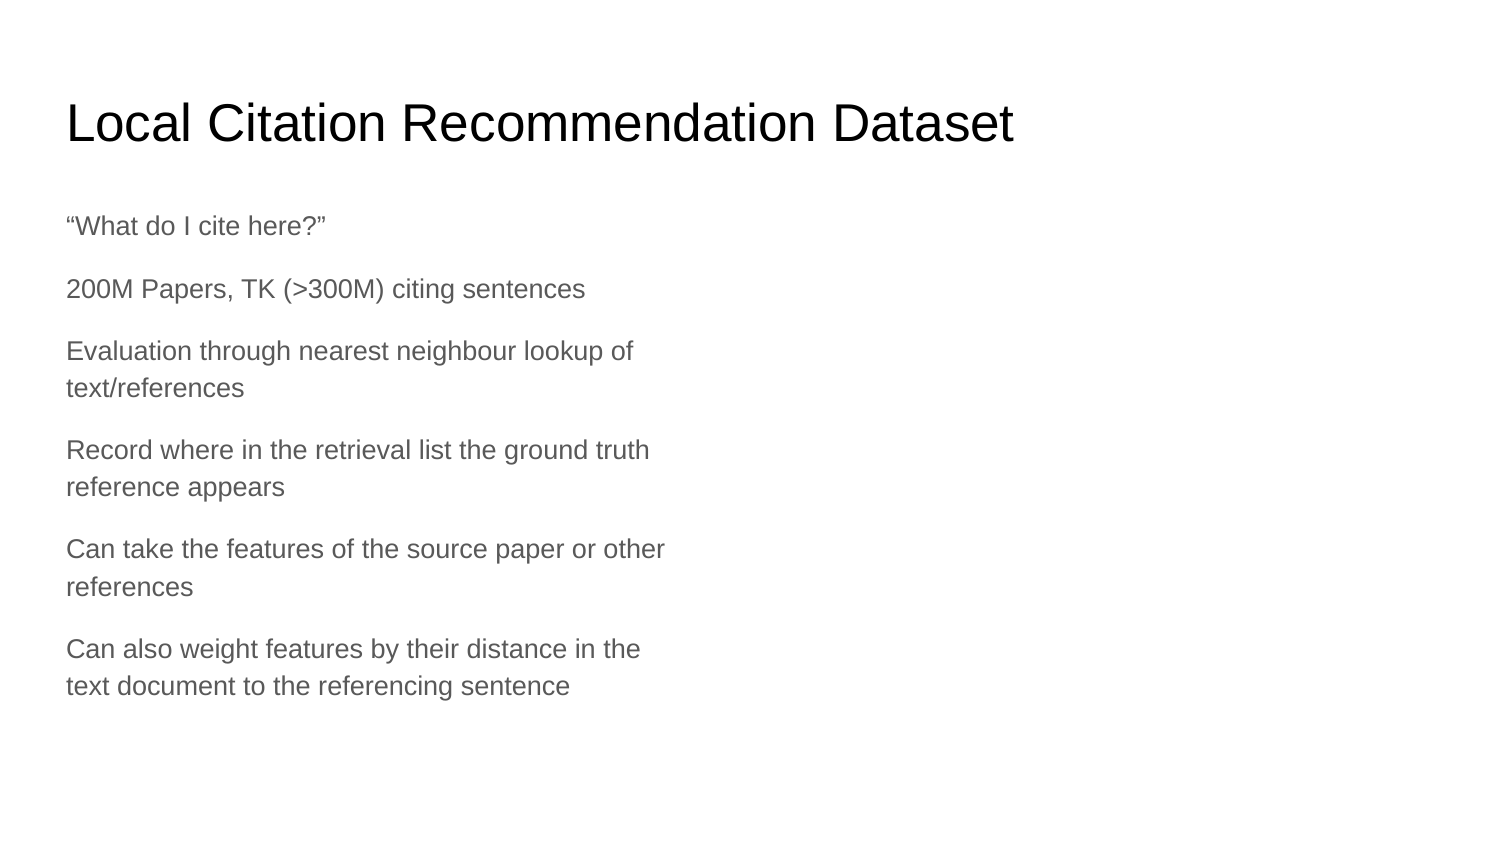

# Local Citation Recommendation Dataset
“What do I cite here?”
200M Papers, TK (>300M) citing sentences
Evaluation through nearest neighbour lookup of text/references
Record where in the retrieval list the ground truth reference appears
Can take the features of the source paper or other references
Can also weight features by their distance in the text document to the referencing sentence